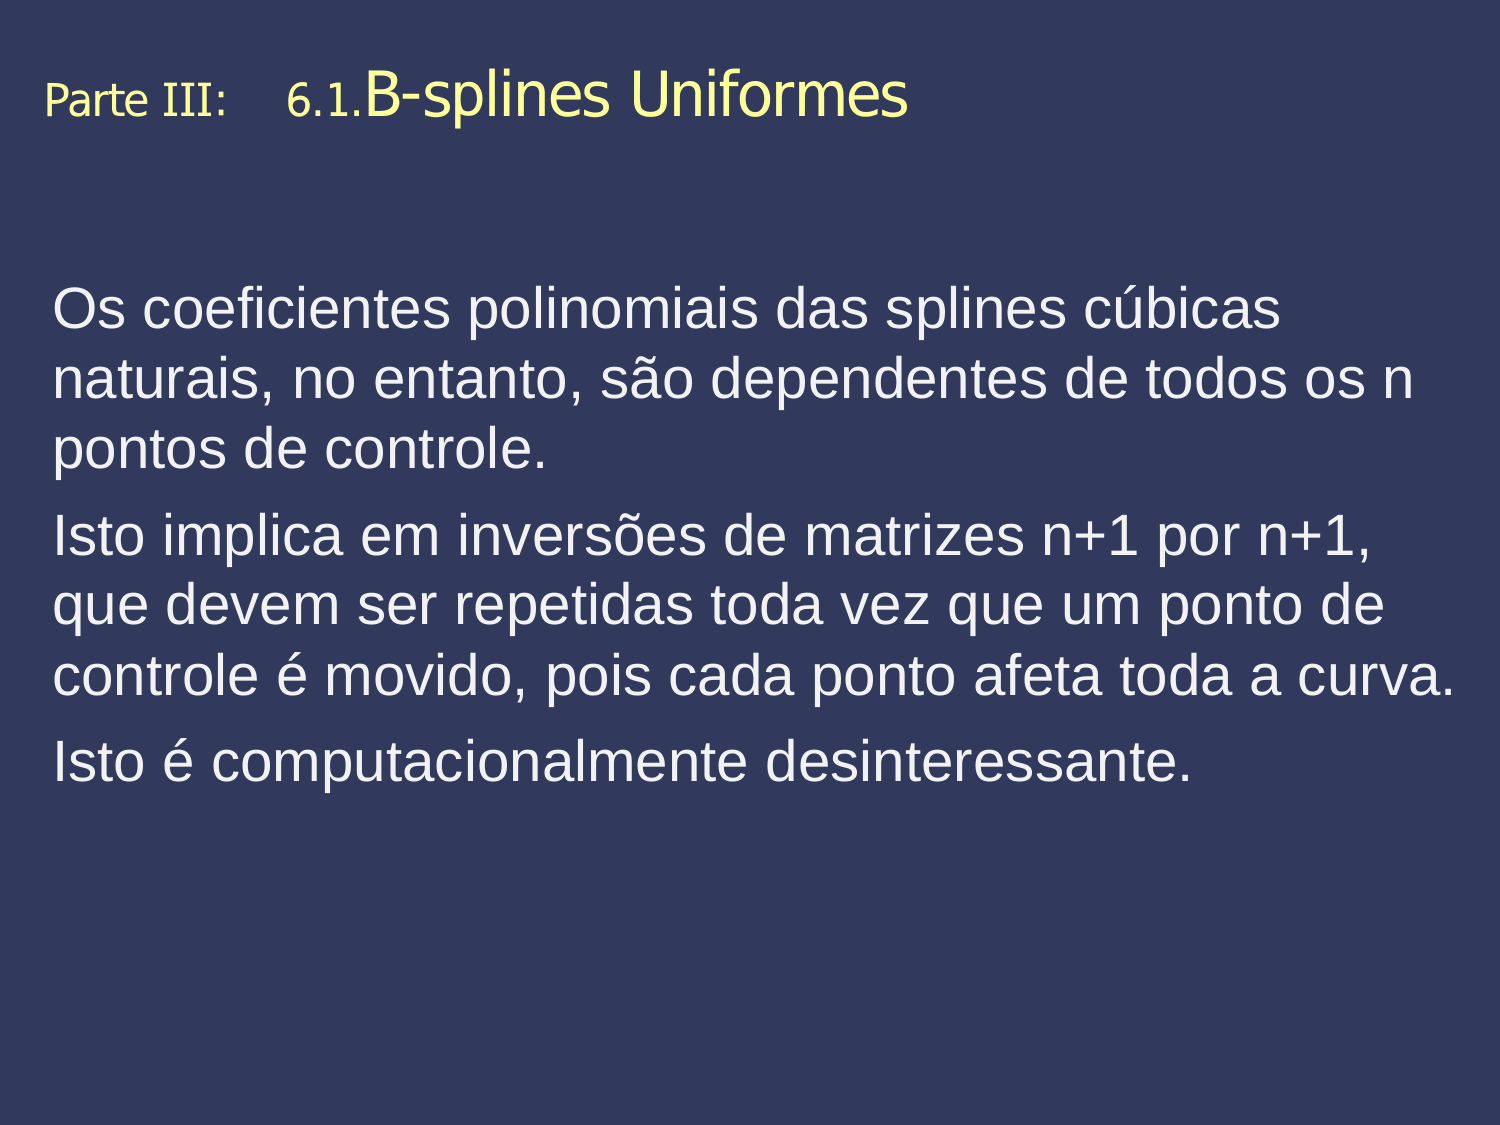

Parte III:    6.1.B-splines Uniformes
Os coeficientes polinomiais das splines cúbicas naturais, no entanto, são dependentes de todos os n pontos de controle.
Isto implica em inversões de matrizes n+1 por n+1, que devem ser repetidas toda vez que um ponto de controle é movido, pois cada ponto afeta toda a curva.
Isto é computacionalmente desinteressante.